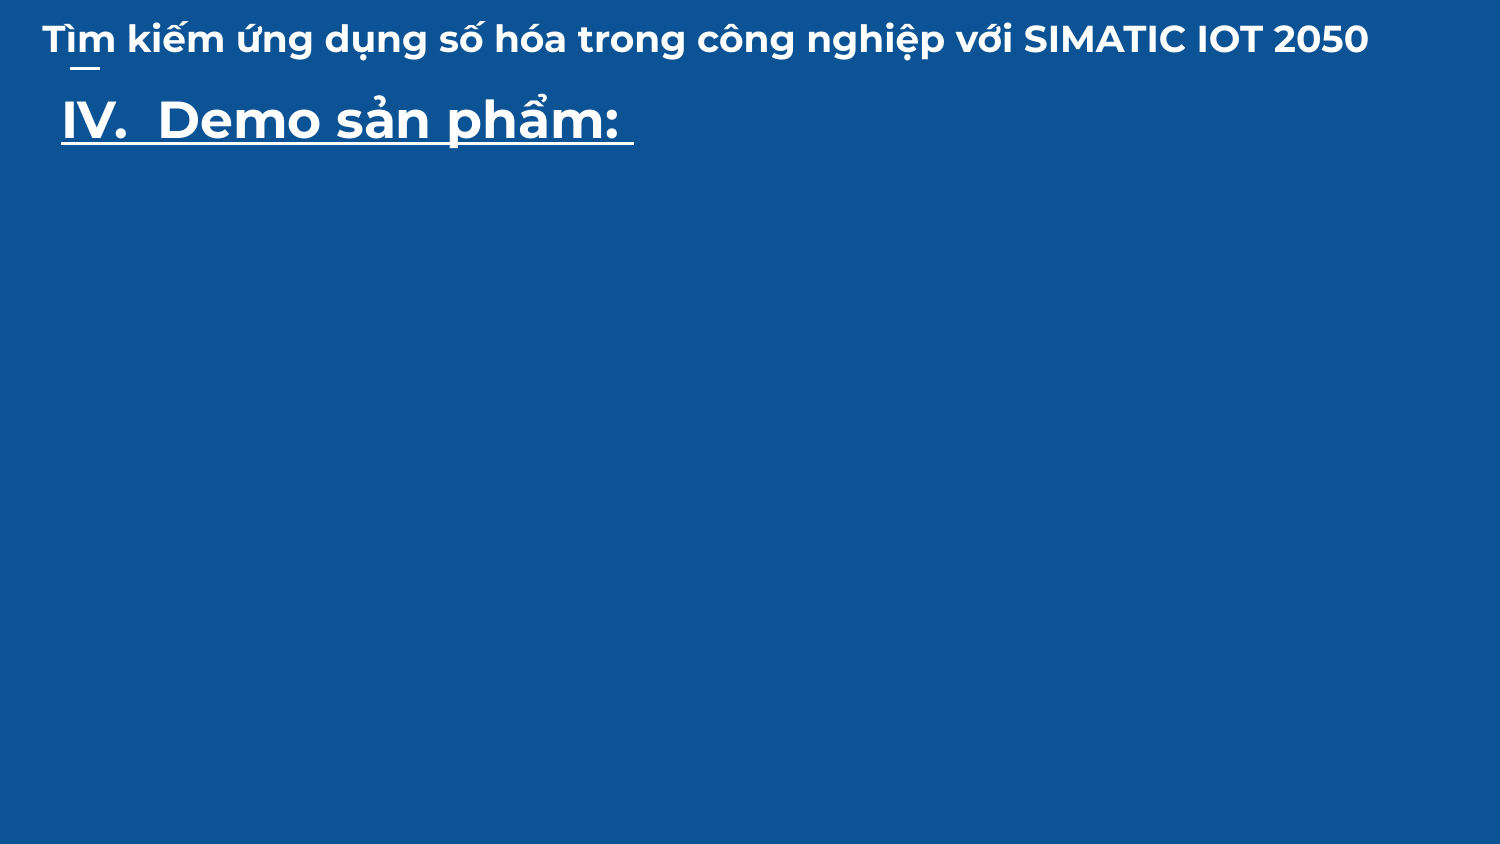

Tìm kiếm ứng dụng số hóa trong công nghiệp với SIMATIC IOT 2050
# IV.  Demo sản phẩm: